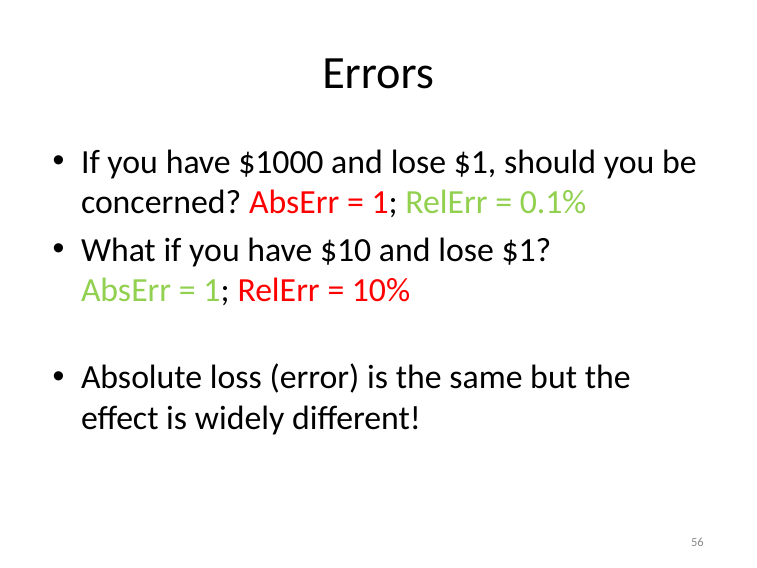

# Errors
If you have $1000 and lose $1, should you be concerned? AbsErr = 1; RelErr = 0.1%
What if you have $10 and lose $1?
AbsErr = 1; RelErr = 10%
Absolute loss (error) is the same but the effect is widely different!

56